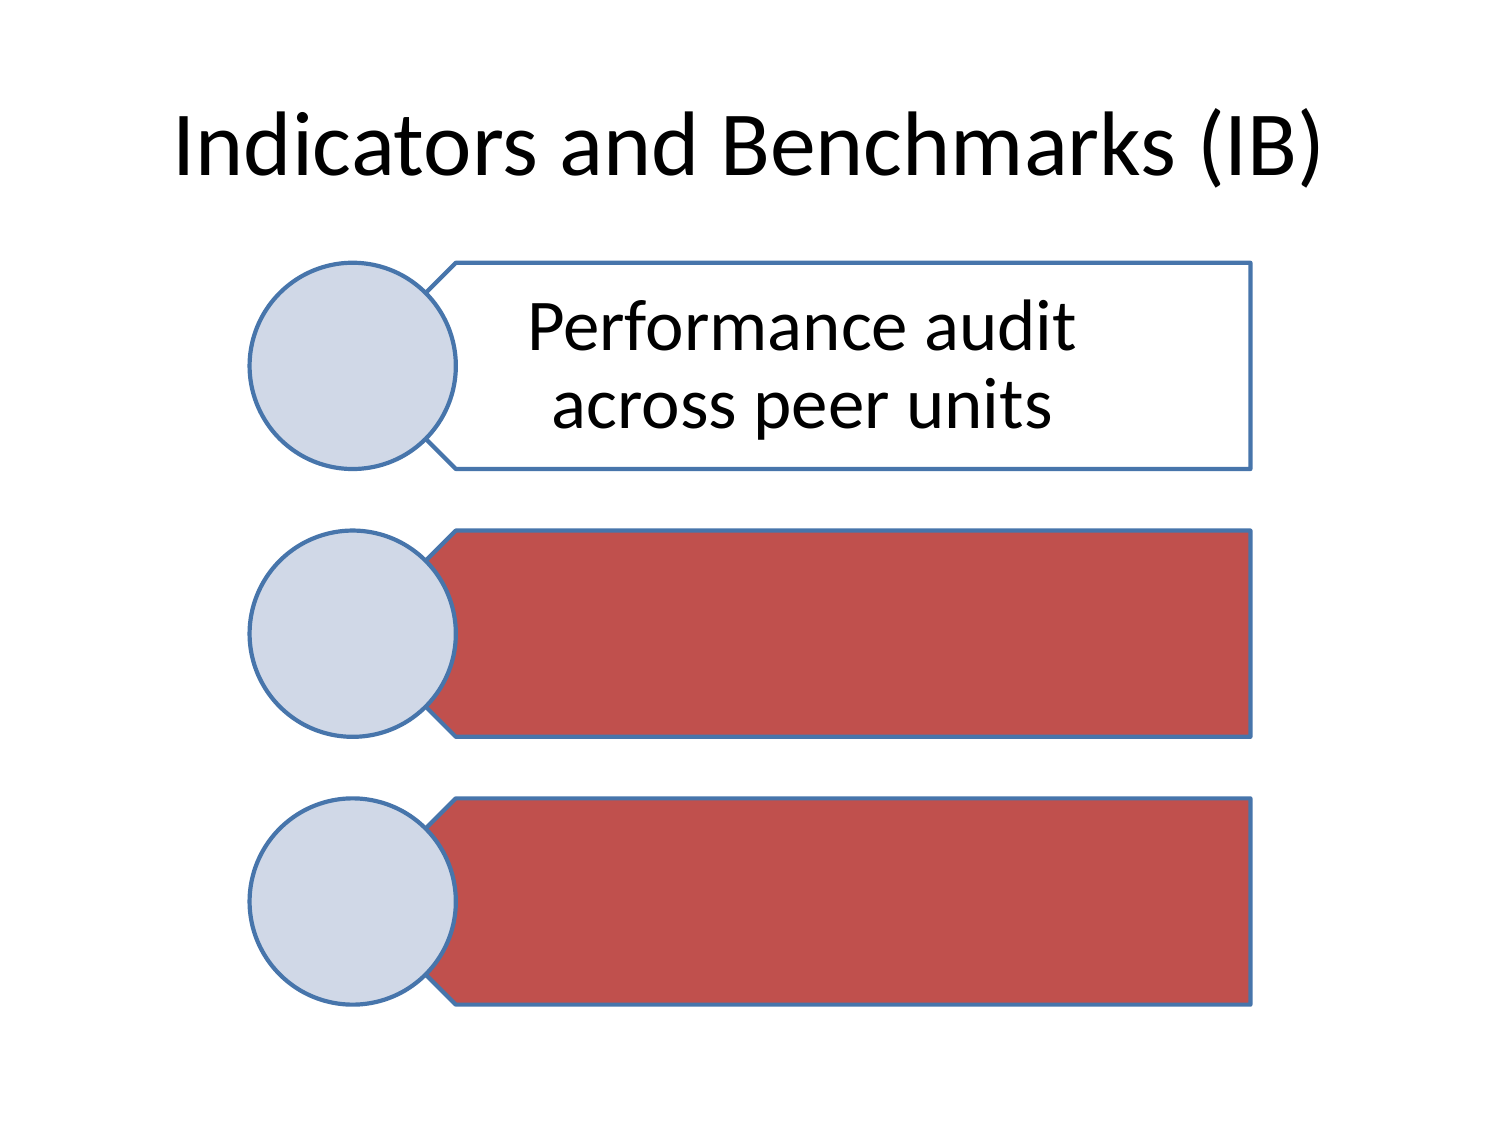

# Indicators and Benchmarks (IB)
Performance audit across peer units